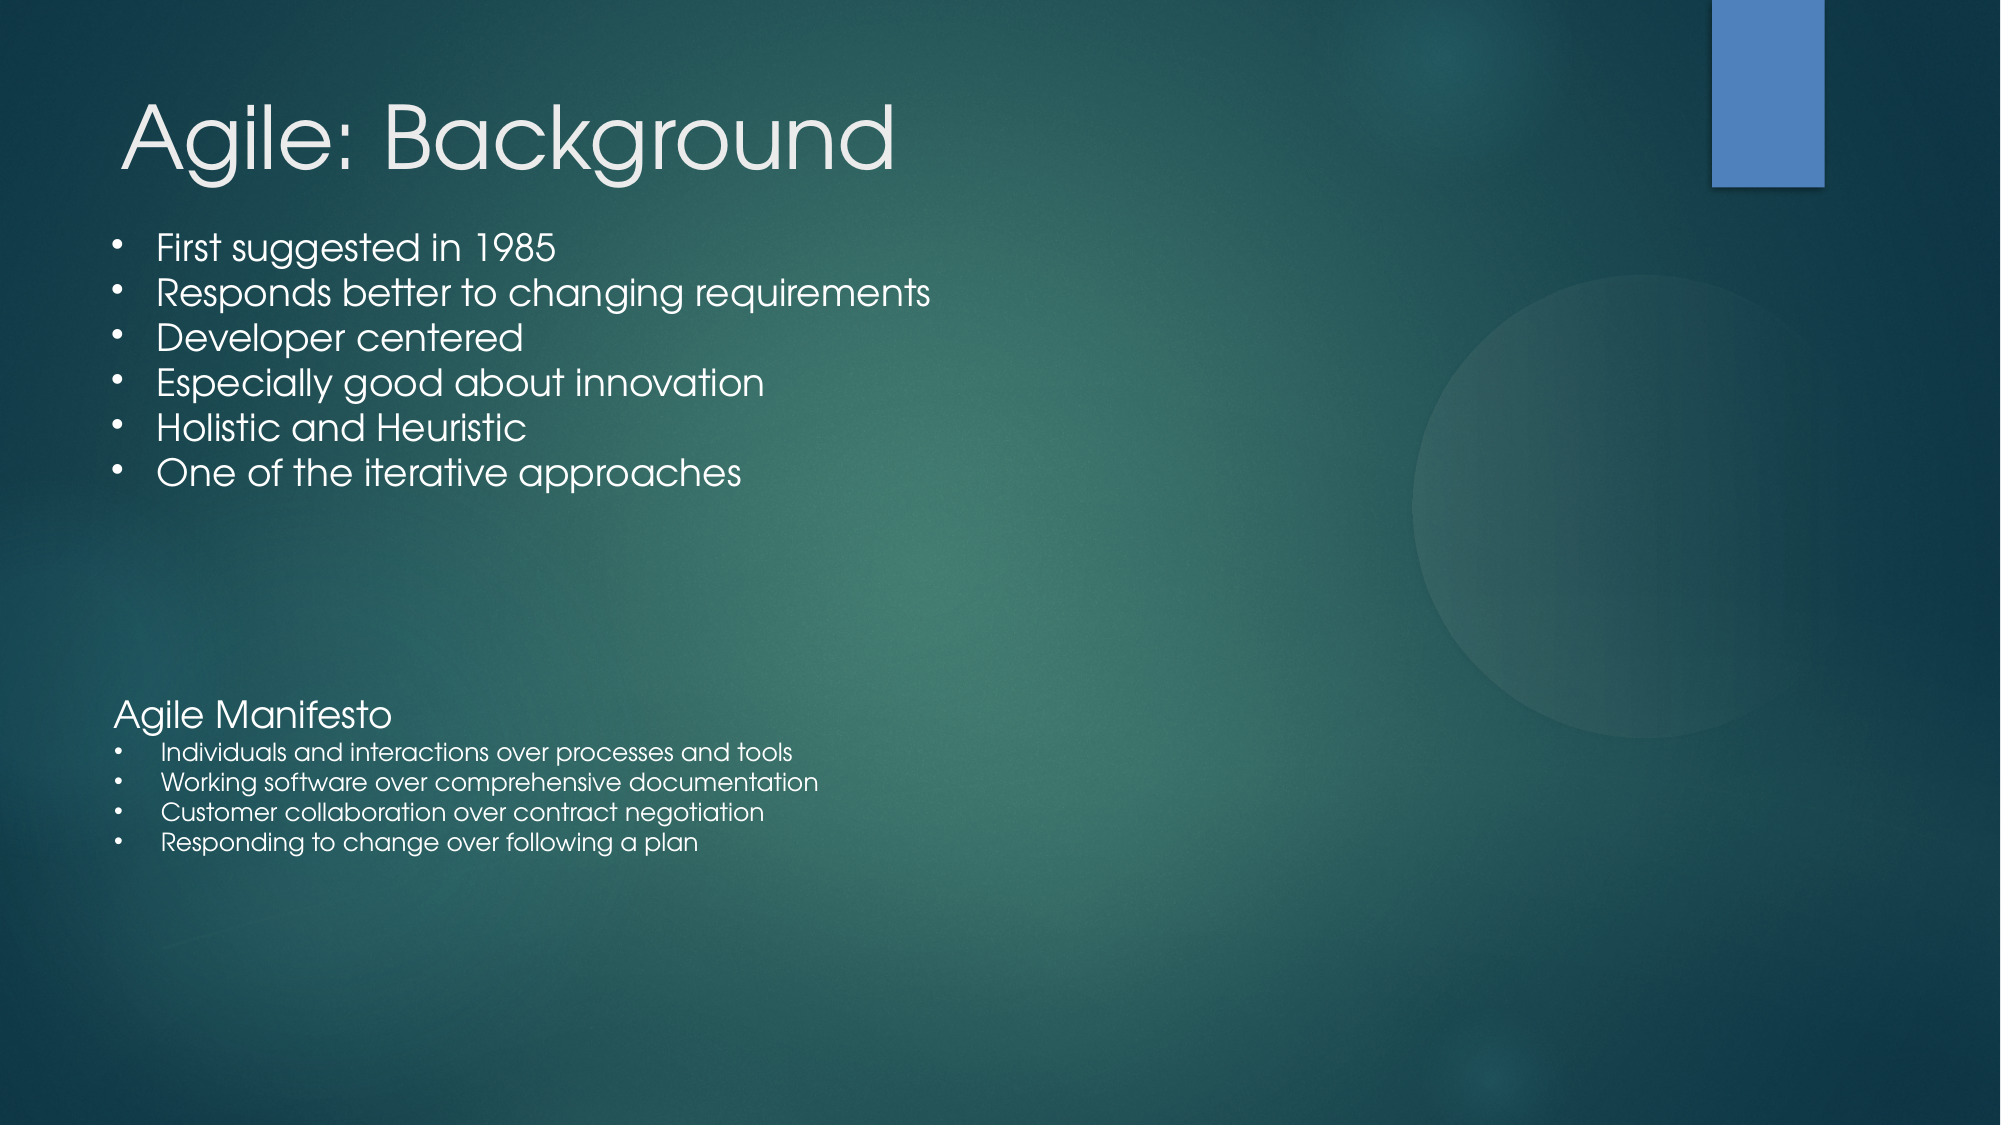

Agile: Background
 First suggested in 1985
 Responds better to changing requirements
 Developer centered
 Especially good about innovation
 Holistic and Heuristic
 One of the iterative approaches

Agile Manifesto
Individuals and interactions over processes and tools
Working software over comprehensive documentation
Customer collaboration over contract negotiation
Responding to change over following a plan